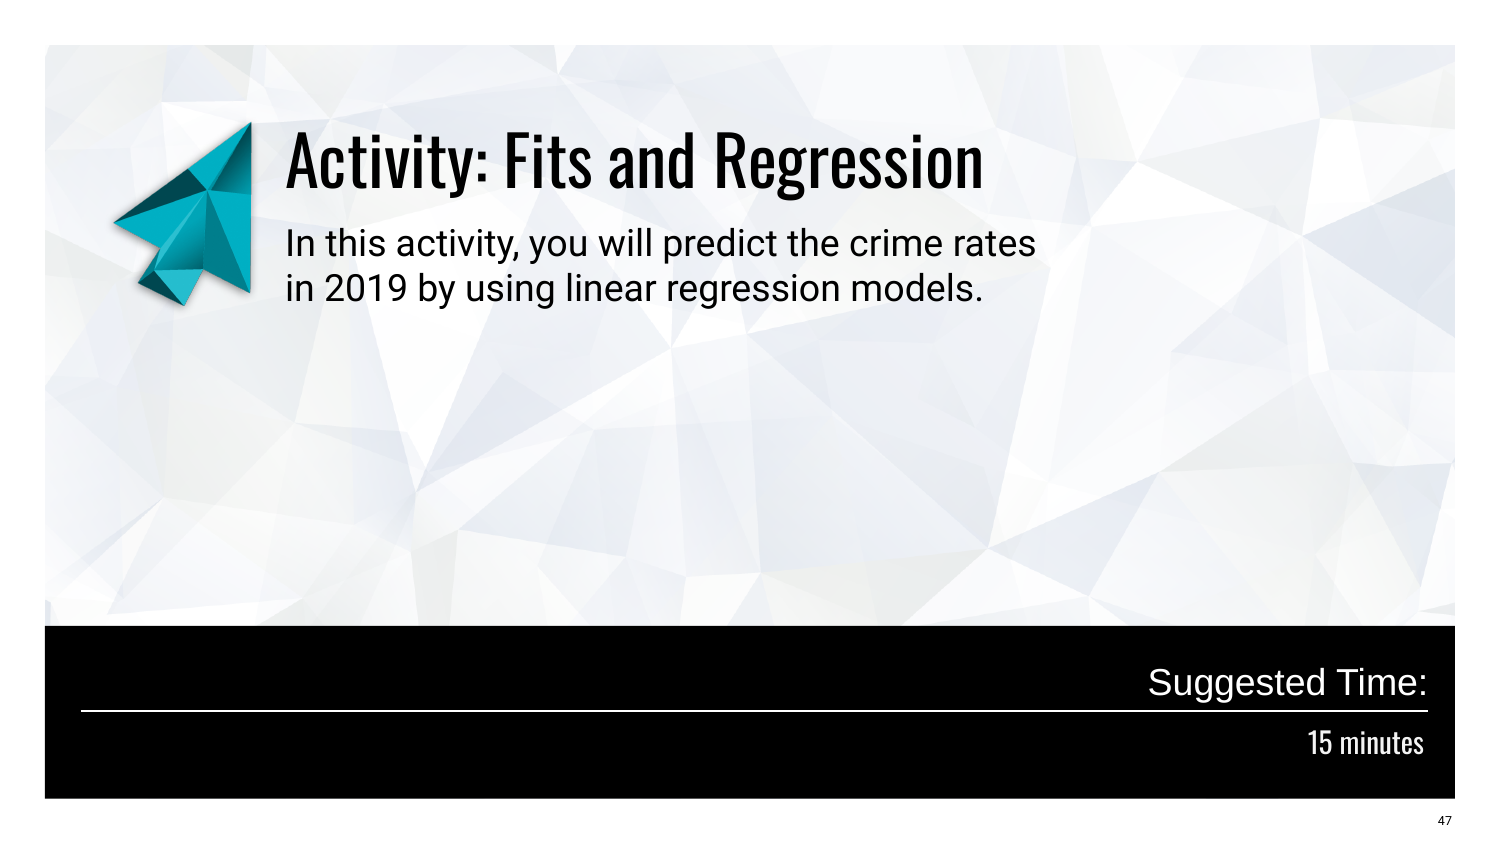

# Activity: Fits and Regression
In this activity, you will predict the crime rates
in 2019 by using linear regression models.

15 minutes